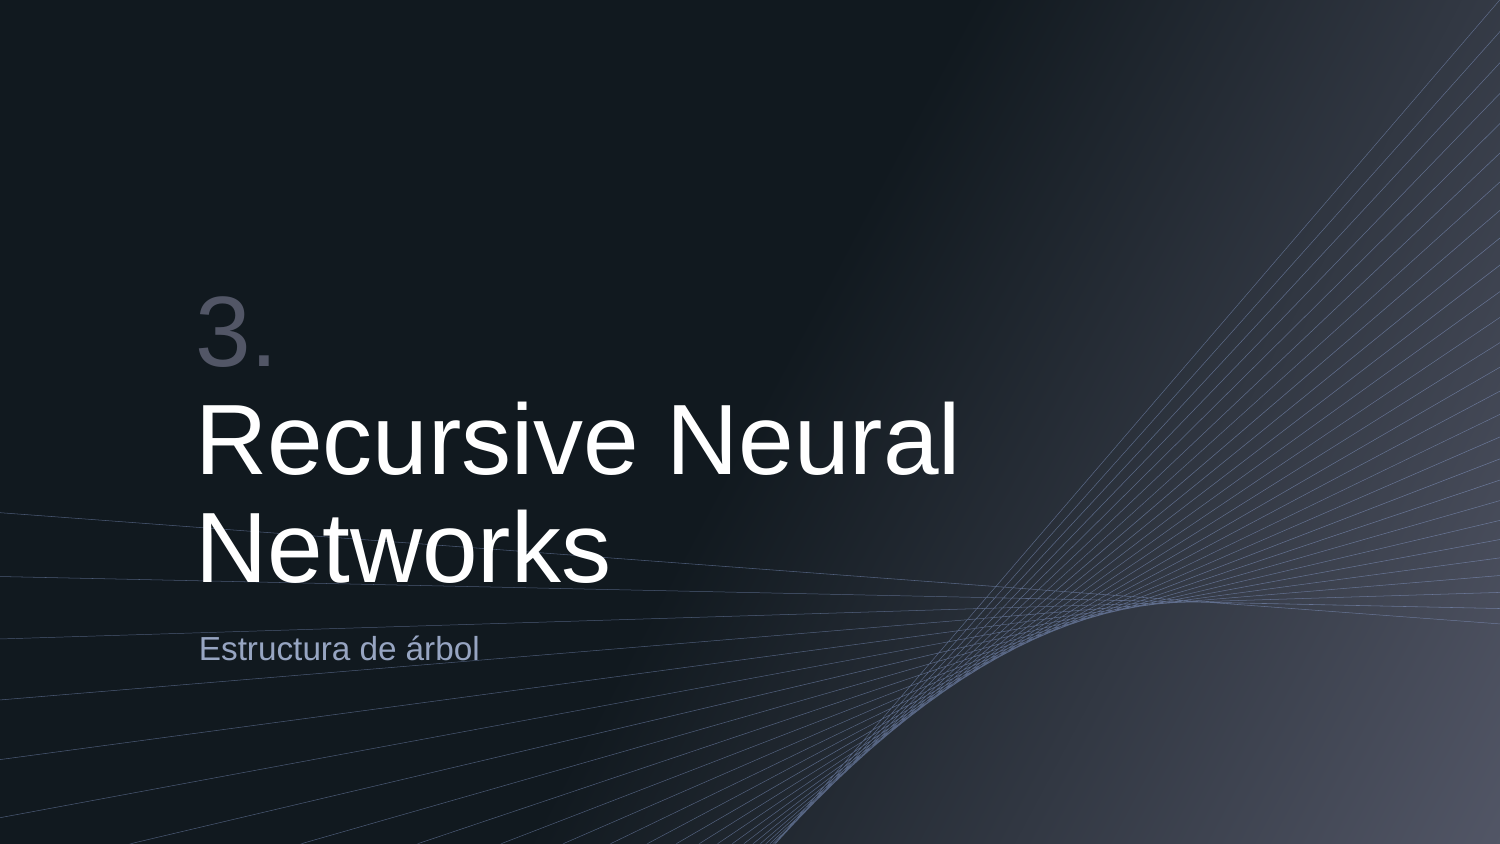

# 3.
Recursive Neural Networks
Estructura de árbol